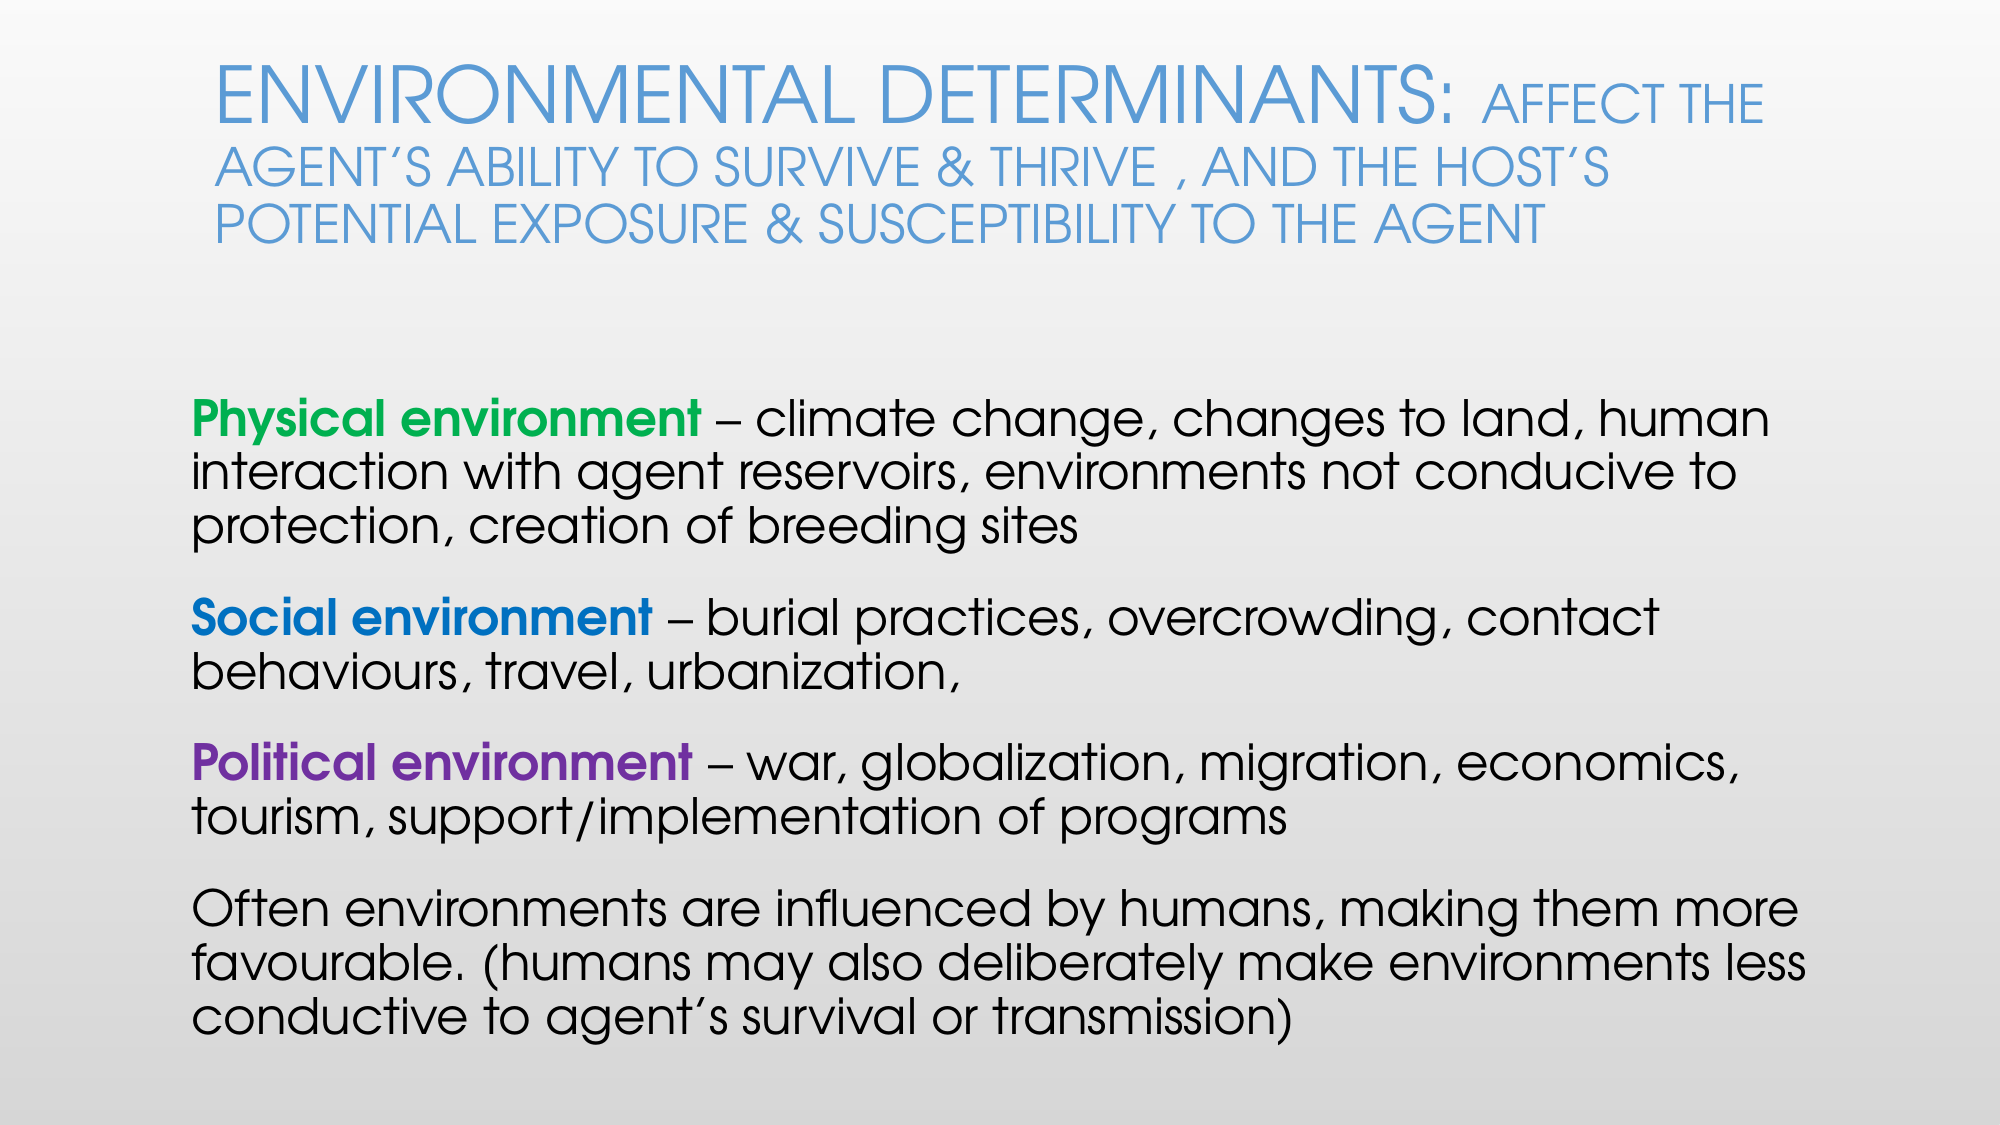

# Environmental determinants: affect the agent’s ability to survive & thrive , and the host’s potential exposure & susceptibility to the agent
Physical environment – climate change, changes to land, human interaction with agent reservoirs, environments not conducive to protection, creation of breeding sites
Social environment – burial practices, overcrowding, contact behaviours, travel, urbanization,
Political environment – war, globalization, migration, economics, tourism, support/implementation of programs
Often environments are influenced by humans, making them more favourable. (humans may also deliberately make environments less conductive to agent’s survival or transmission)